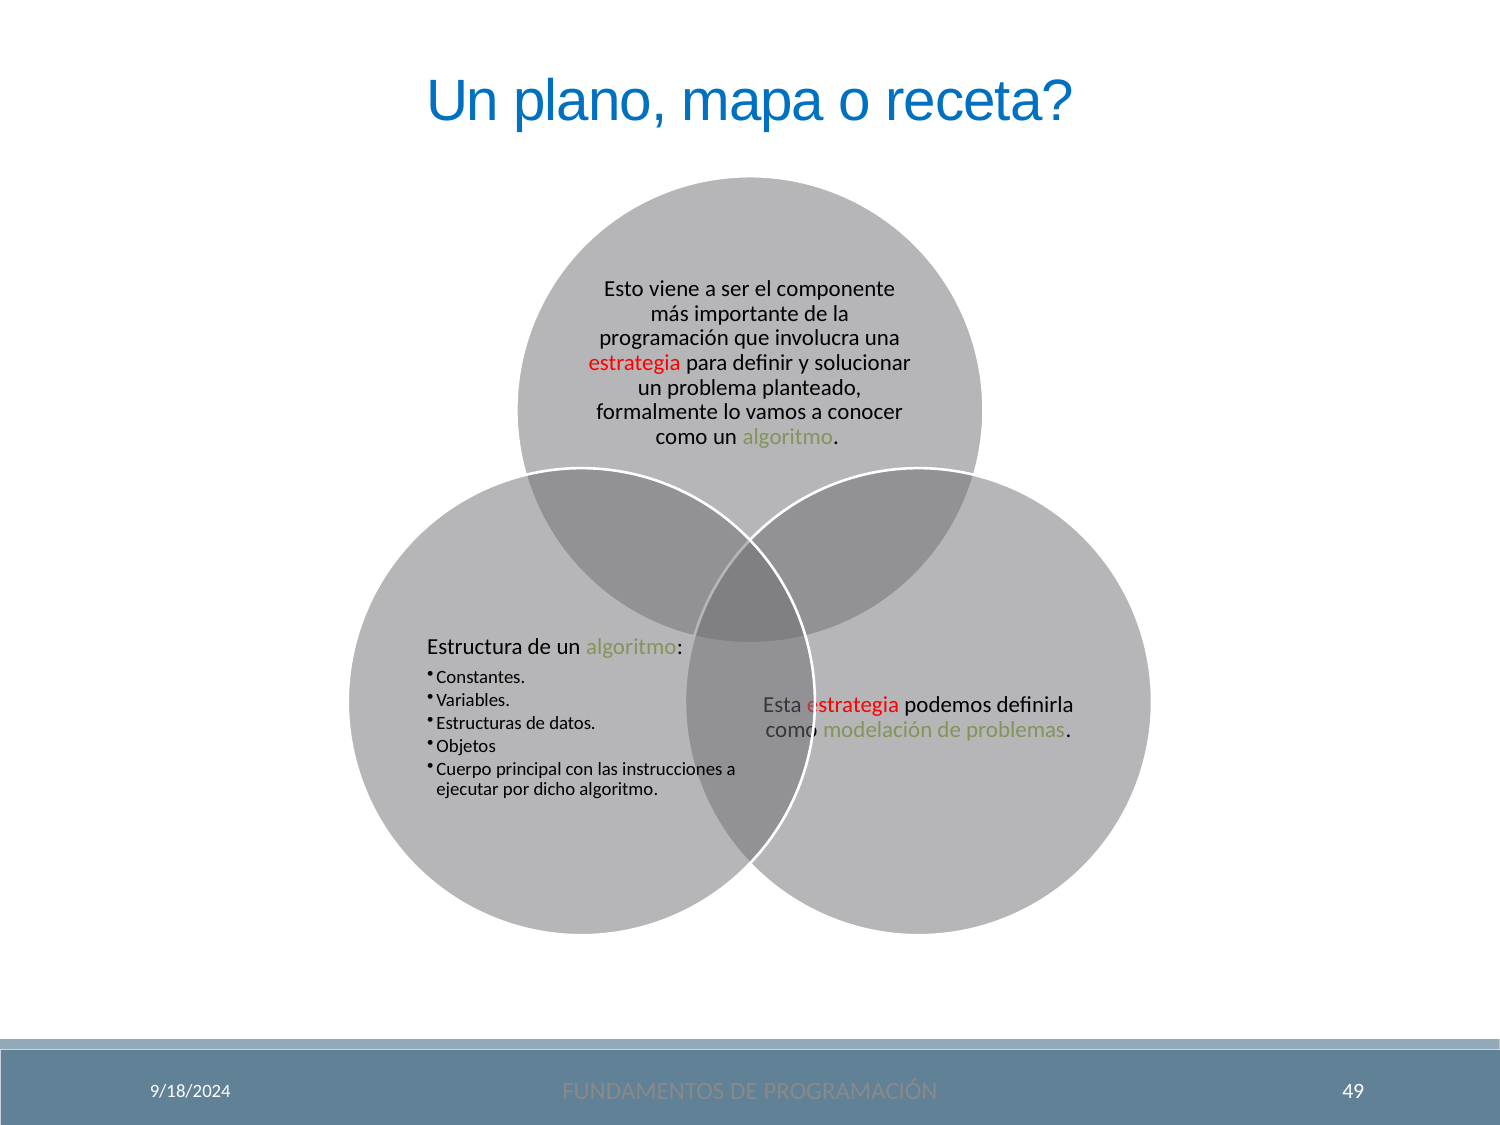

Un plano, mapa o receta?
Esto viene a ser el componente más importante de la programación que involucra una estrategia para definir y solucionar un problema planteado, formalmente lo vamos a conocer como un algoritmo.
Esta estrategia podemos definirla como modelación de problemas.
Estructura de un algoritmo:
Constantes.
Variables.
Estructuras de datos.
Objetos
Cuerpo principal con las instrucciones a ejecutar por dicho algoritmo.
9/18/2024
Fundamentos de Programación
49